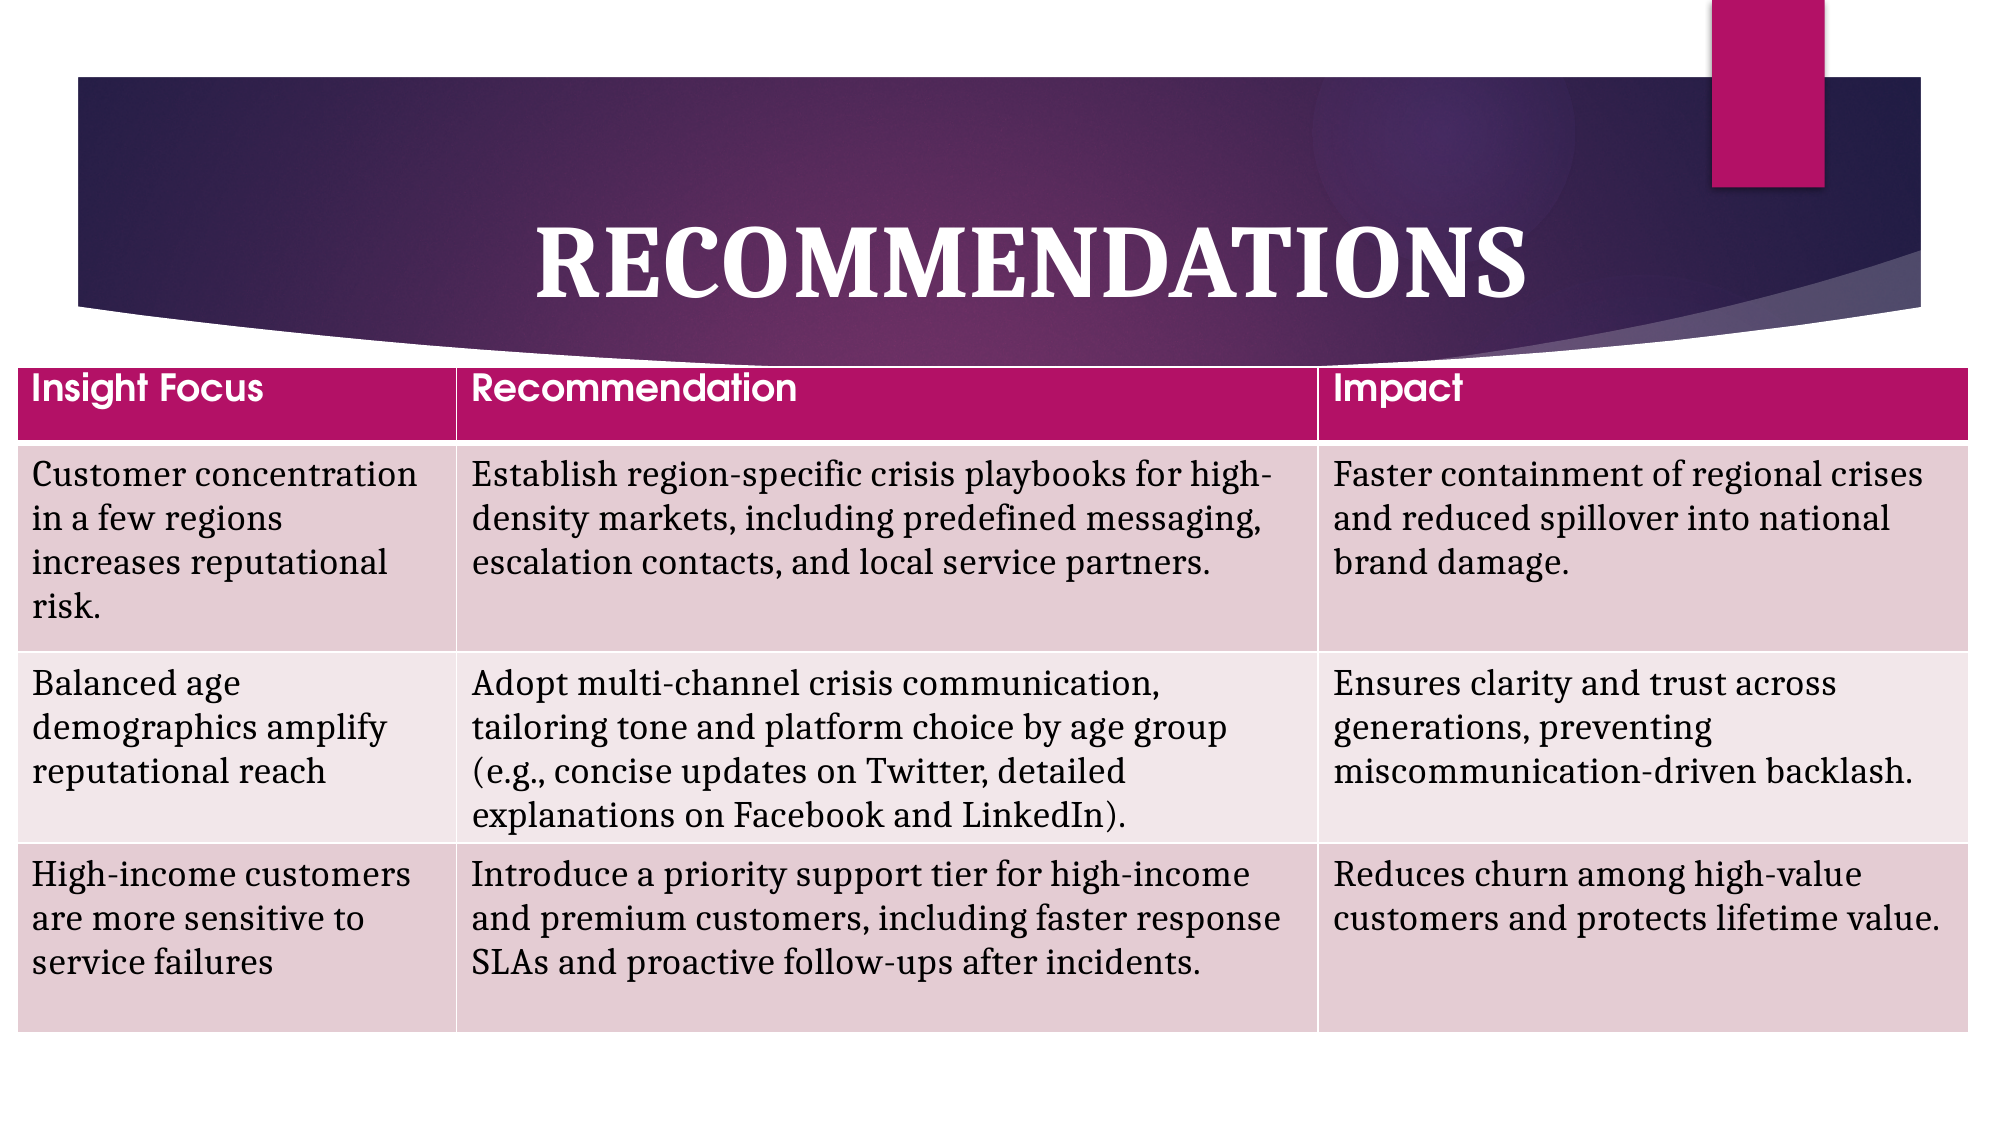

# RECOMMENDATIONS
| Insight Focus | Recommendation | Impact |
| --- | --- | --- |
| Customer concentration in a few regions increases reputational risk. | Establish region-specific crisis playbooks for high-density markets, including predefined messaging, escalation contacts, and local service partners. | Faster containment of regional crises and reduced spillover into national brand damage. |
| Balanced age demographics amplify reputational reach | Adopt multi-channel crisis communication, tailoring tone and platform choice by age group (e.g., concise updates on Twitter, detailed explanations on Facebook and LinkedIn). | Ensures clarity and trust across generations, preventing miscommunication-driven backlash. |
| High-income customers are more sensitive to service failures | Introduce a priority support tier for high-income and premium customers, including faster response SLAs and proactive follow-ups after incidents. | Reduces churn among high-value customers and protects lifetime value. |